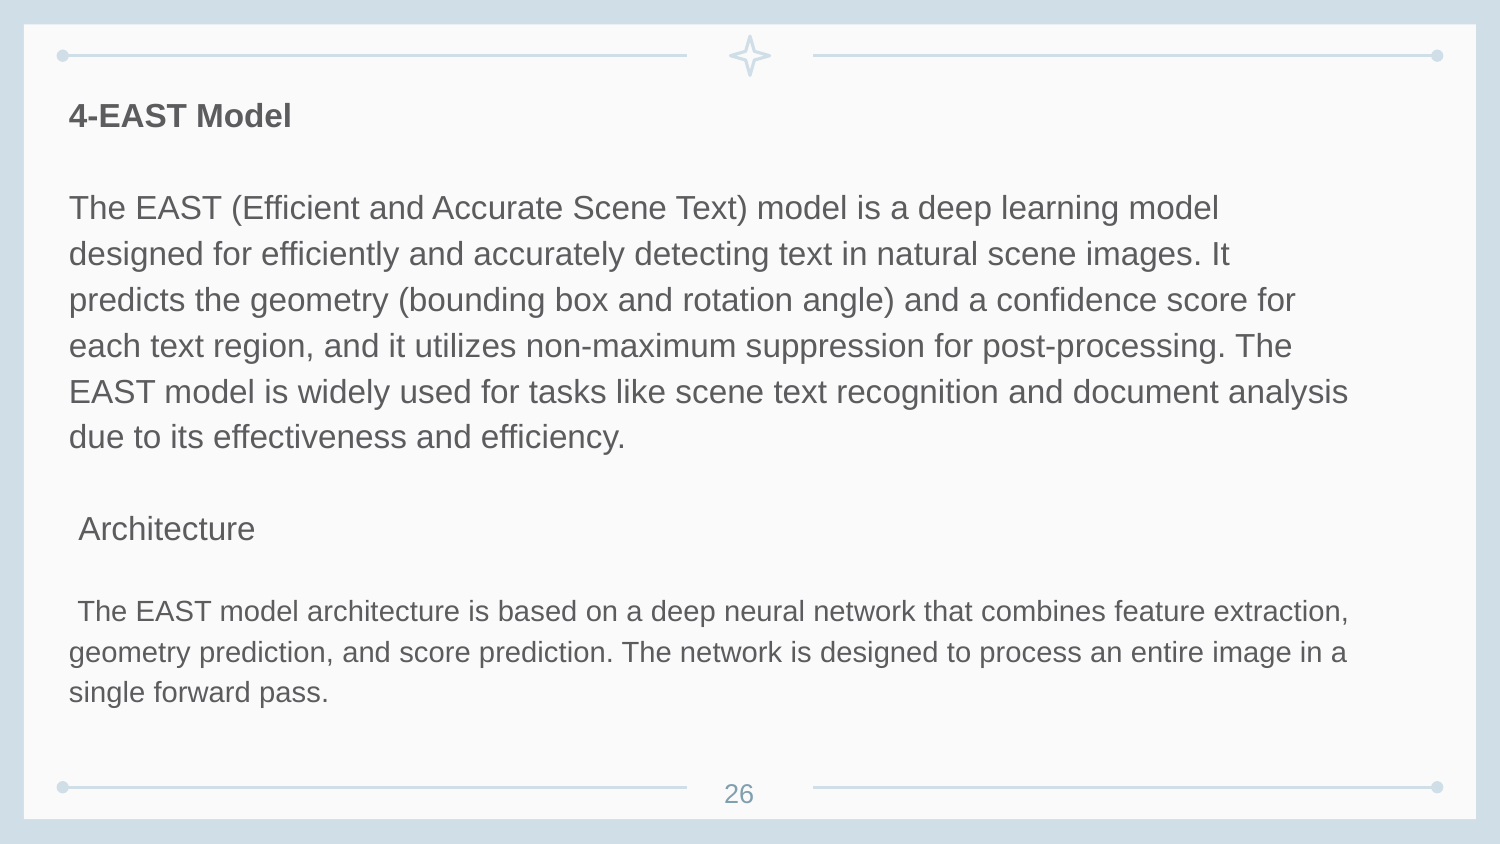

4-EAST Model

The EAST (Efficient and Accurate Scene Text) model is a deep learning model designed for efficiently and accurately detecting text in natural scene images. It predicts the geometry (bounding box and rotation angle) and a confidence score for each text region, and it utilizes non-maximum suppression for post-processing. The EAST model is widely used for tasks like scene text recognition and document analysis due to its effectiveness and efficiency.

 Architecture

 The EAST model architecture is based on a deep neural network that combines feature extraction, geometry prediction, and score prediction. The network is designed to process an entire image in a single forward pass.

26